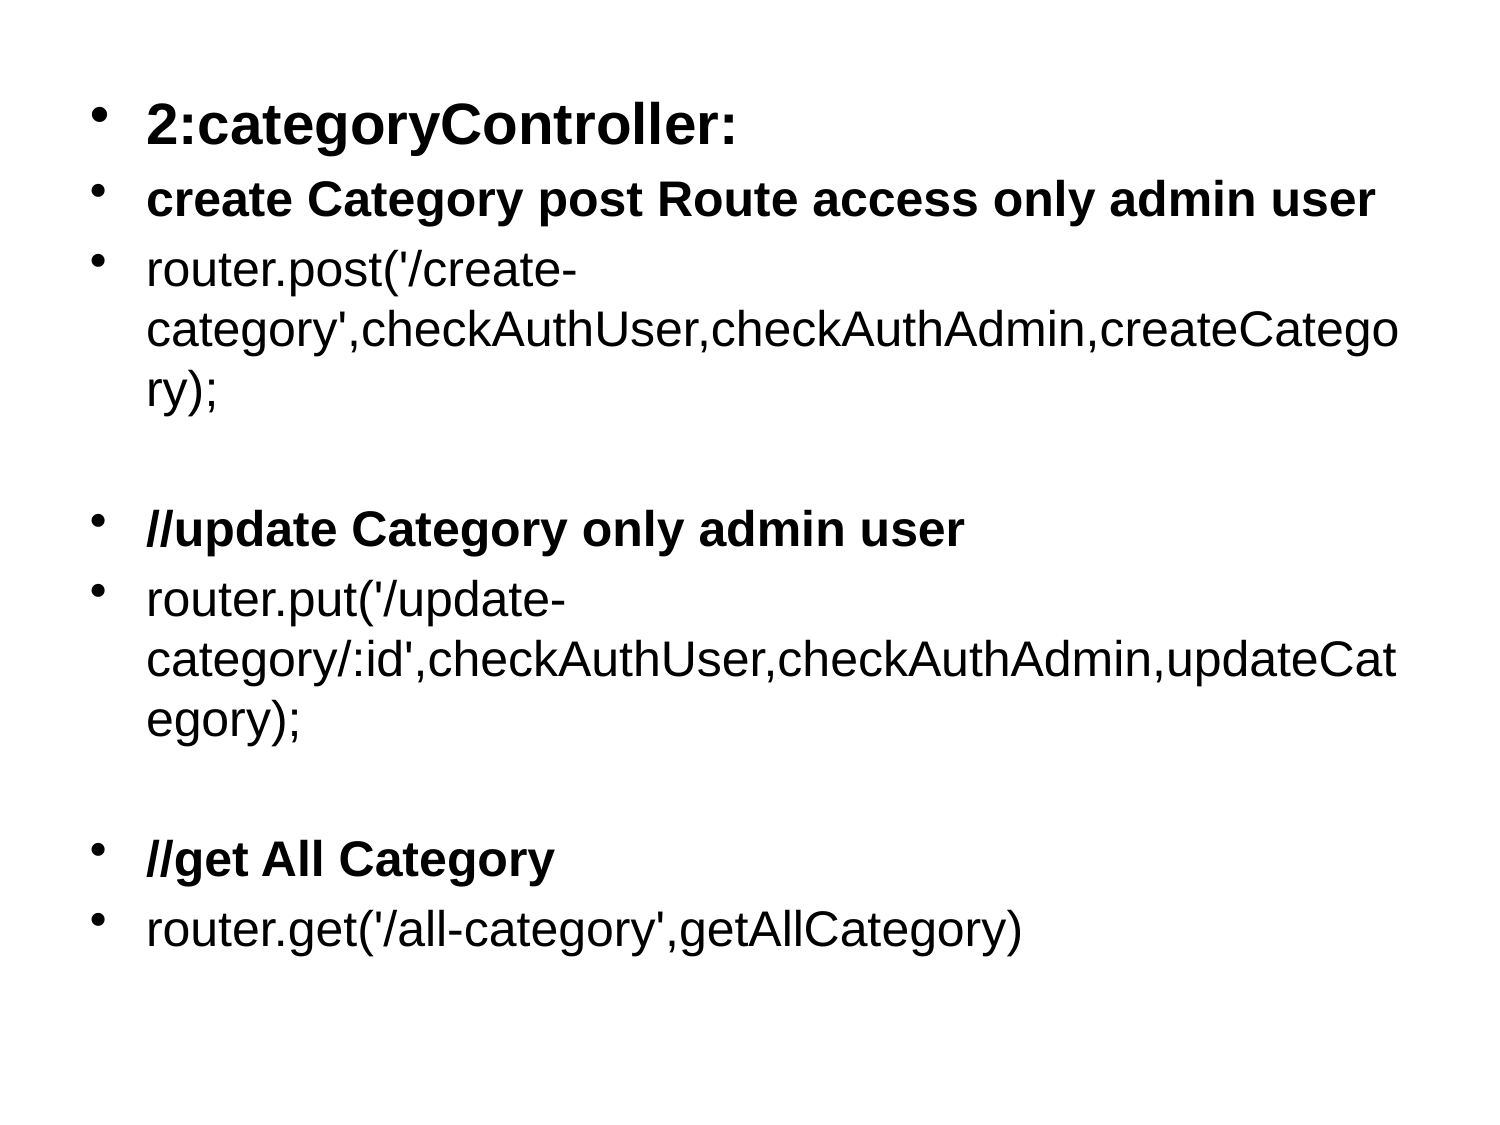

2:categoryController:
create Category post Route access only admin user
router.post('/create-category',checkAuthUser,checkAuthAdmin,createCategory);

//update Category only admin user
router.put('/update-category/:id',checkAuthUser,checkAuthAdmin,updateCategory);

//get All Category
router.get('/all-category',getAllCategory)